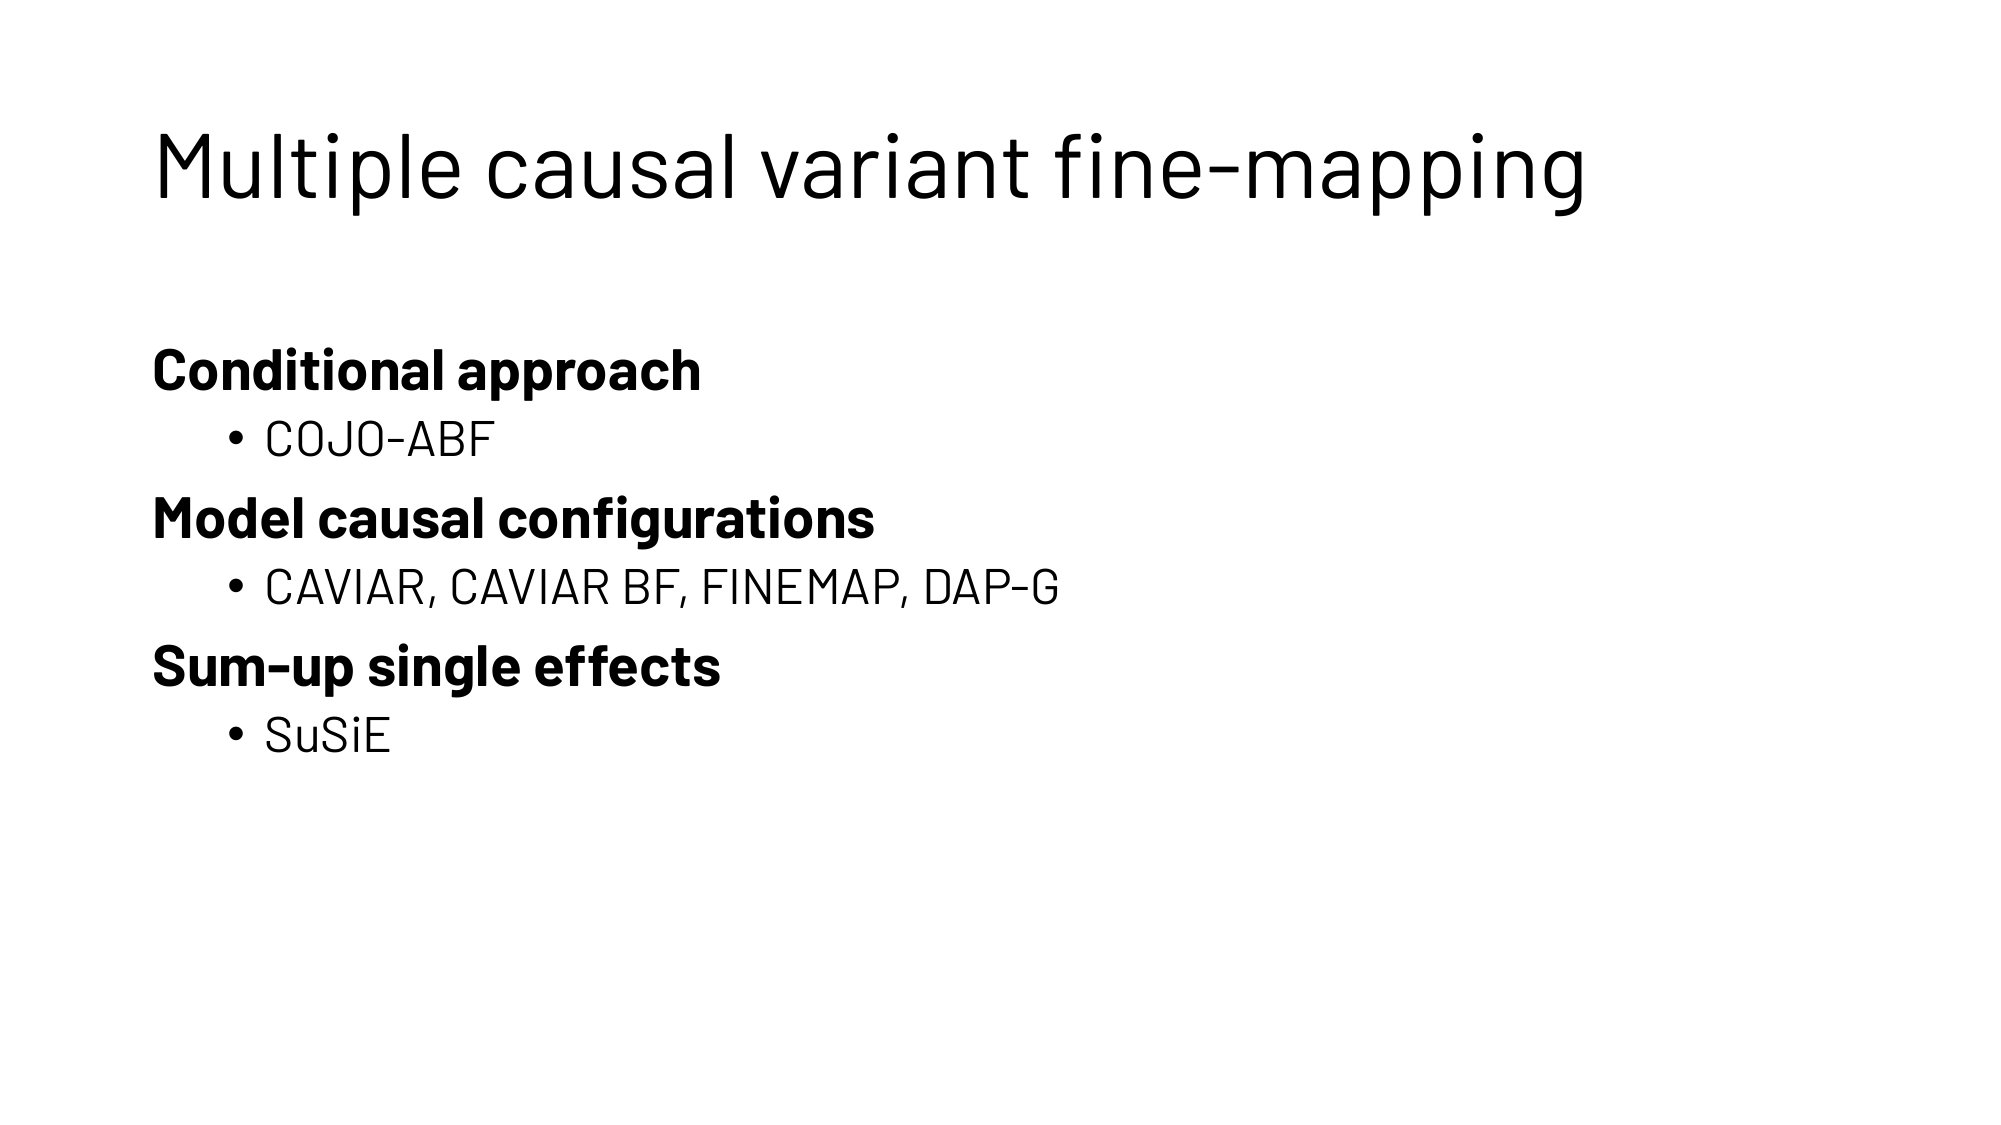

# Multiple causal variant fine-mapping
Conditional approach
COJO-ABF
Model causal configurations
CAVIAR, CAVIAR BF, FINEMAP, DAP-G
Sum-up single effects
SuSiE